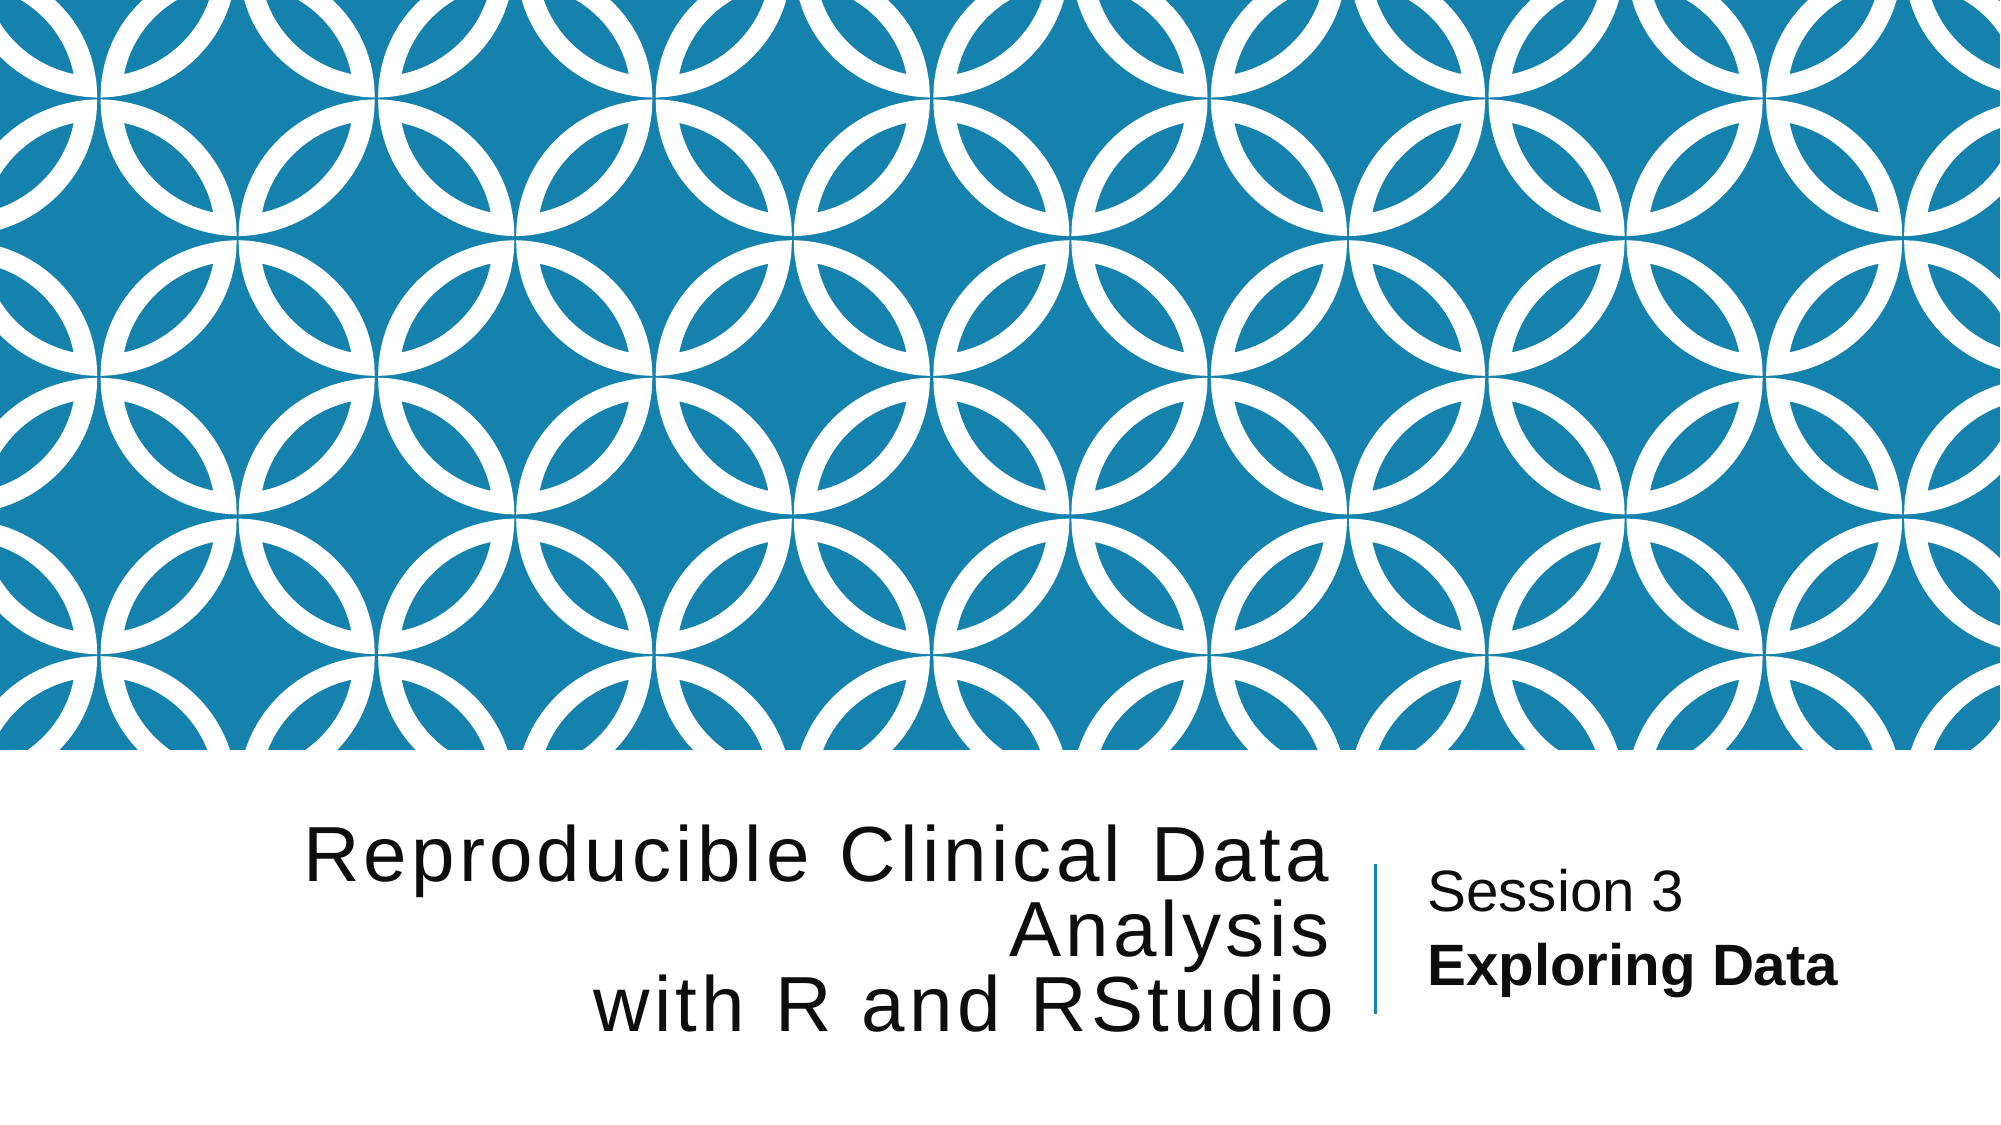

Session 3
Exploring Data
# Reproducible Clinical Data Analysis with R and RStudio